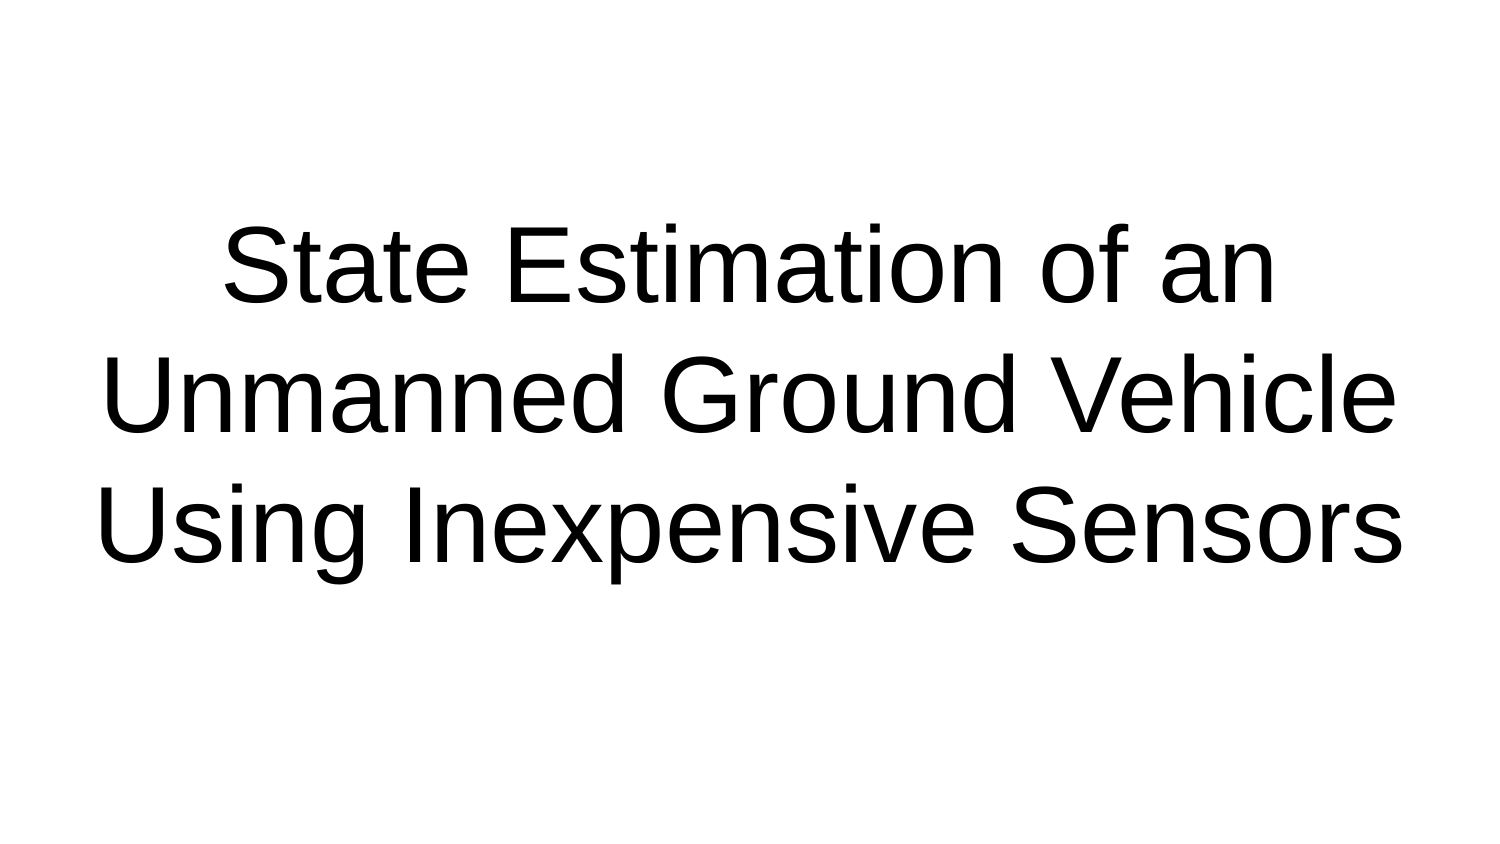

# State Estimation of an Unmanned Ground Vehicle Using Inexpensive Sensors